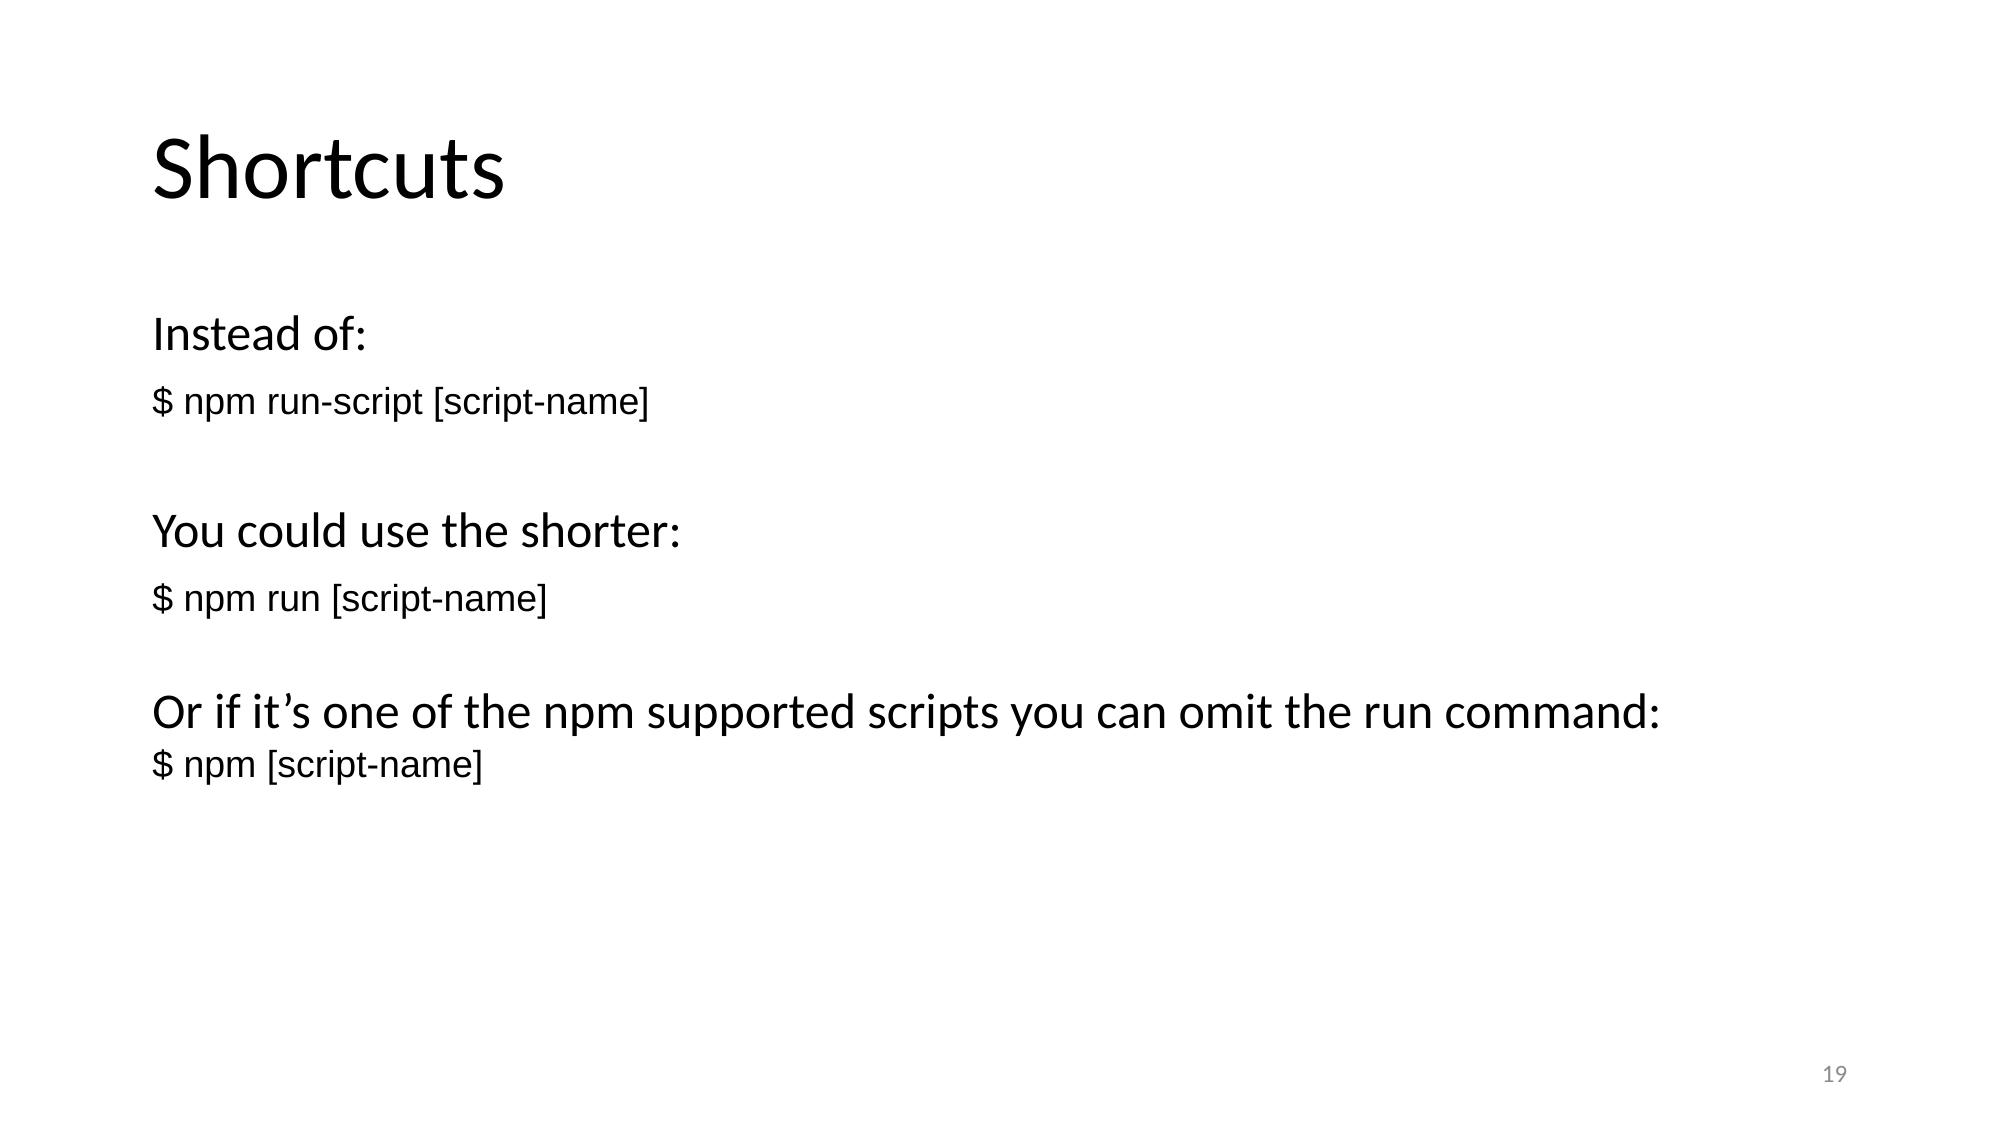

# Shortcuts
Instead of:
$ npm run-script [script-name]

You could use the shorter:
$ npm run [script-name]

Or if it’s one of the npm supported scripts you can omit the run command:
$ npm [script-name]

19